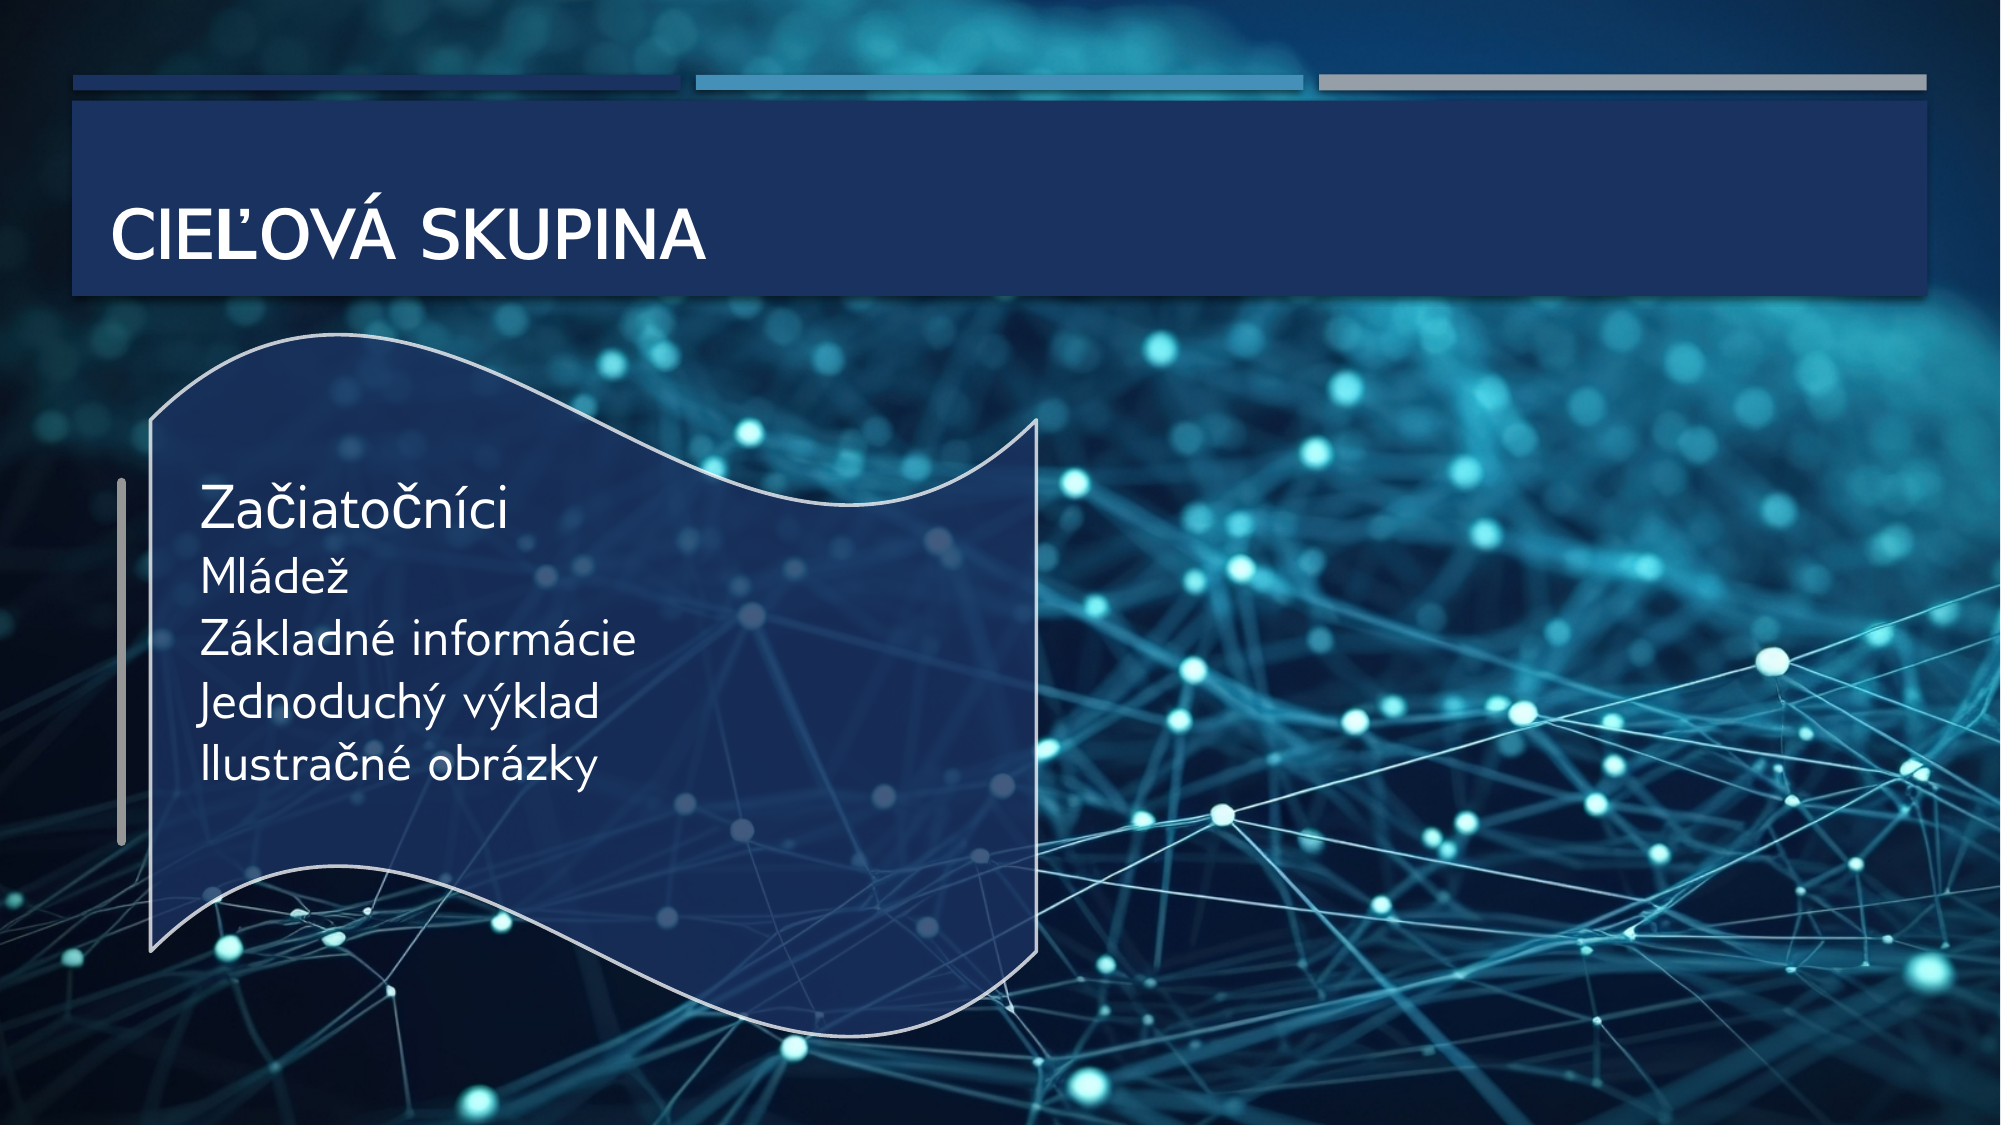

# Cieľová Skupina

Začiatočníci
Mládež
Základné informácie
Jednoduchý výklad
Ilustračné obrázky